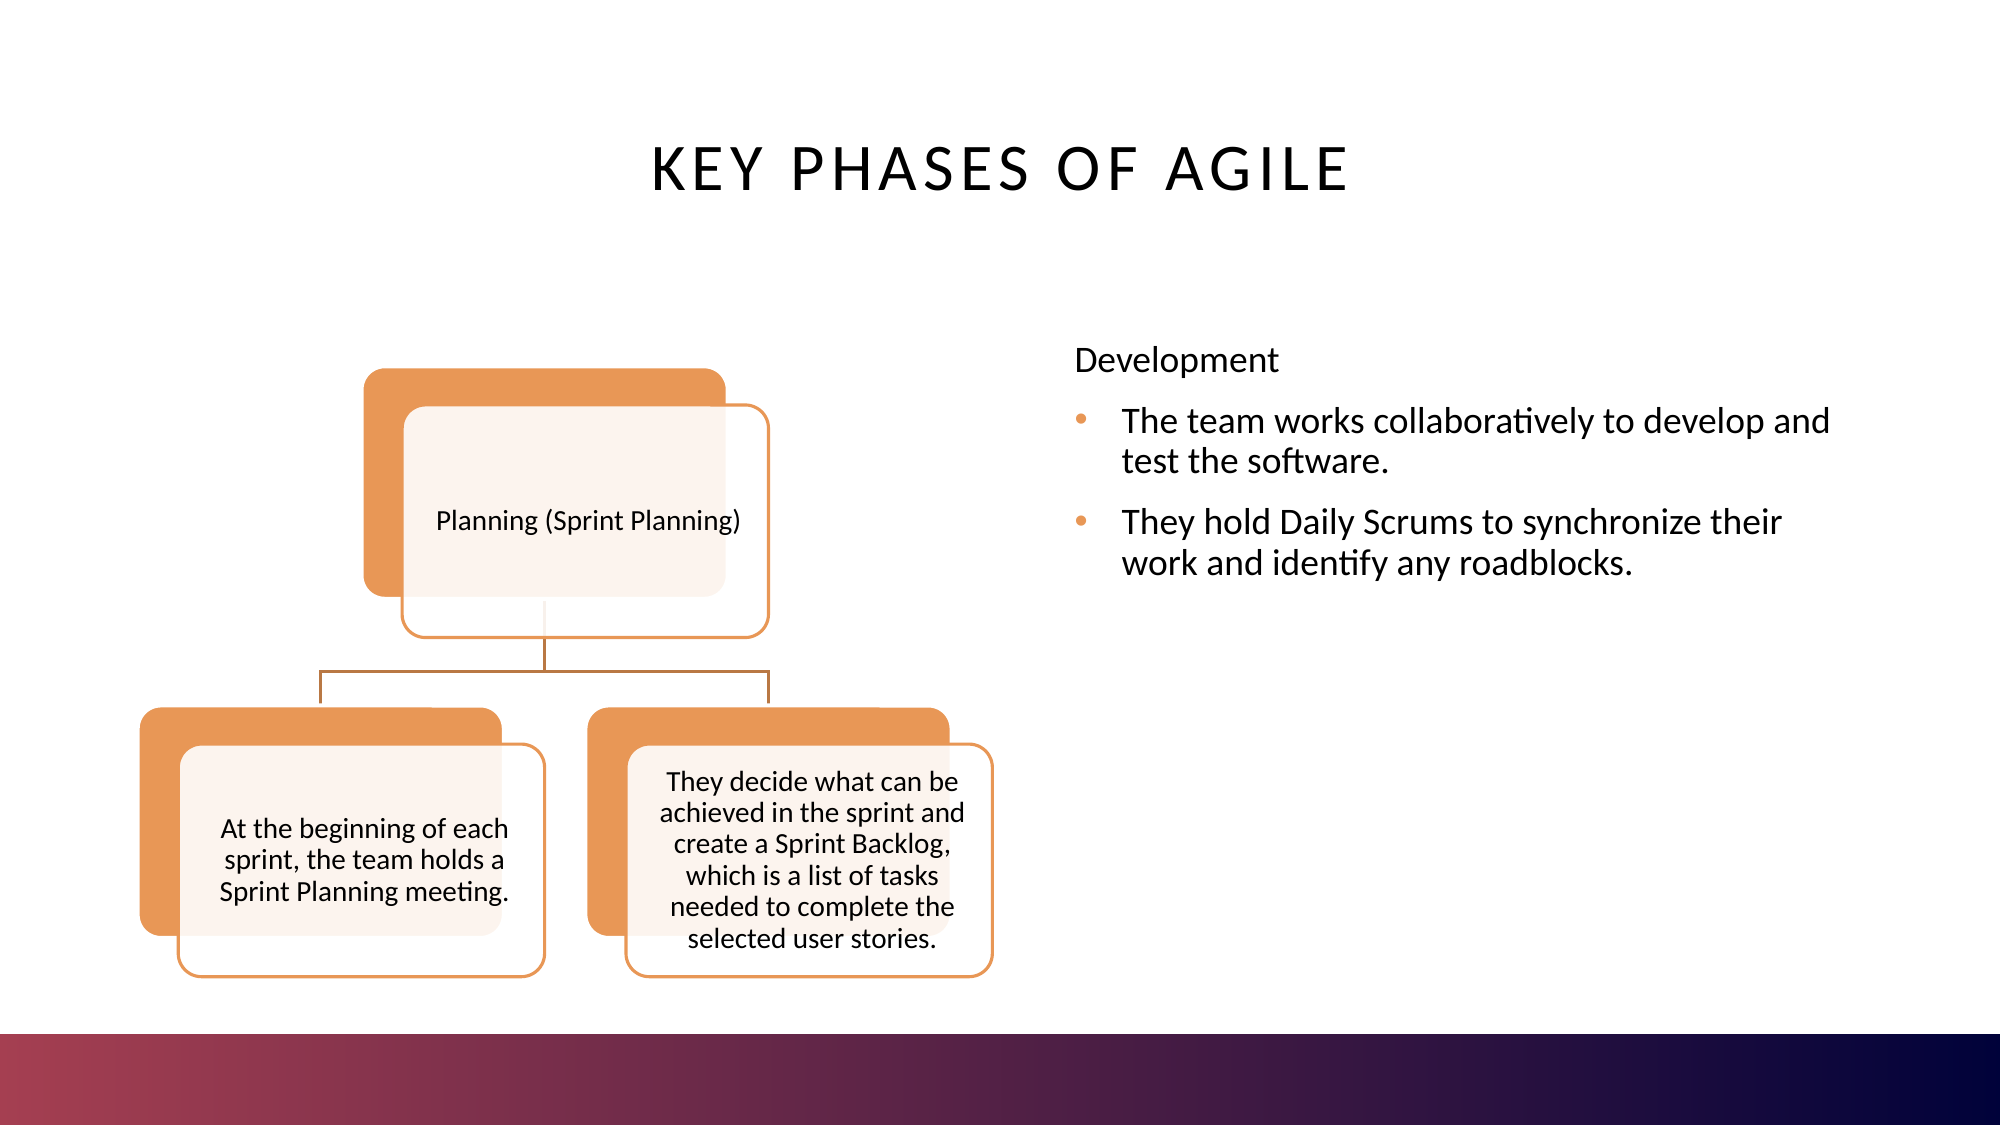

# Key Phases of Agile
Development
The team works collaboratively to develop and test the software.
They hold Daily Scrums to synchronize their work and identify any roadblocks.
Planning (Sprint Planning)
At the beginning of each sprint, the team holds a Sprint Planning meeting.
They decide what can be achieved in the sprint and create a Sprint Backlog, which is a list of tasks needed to complete the selected user stories.